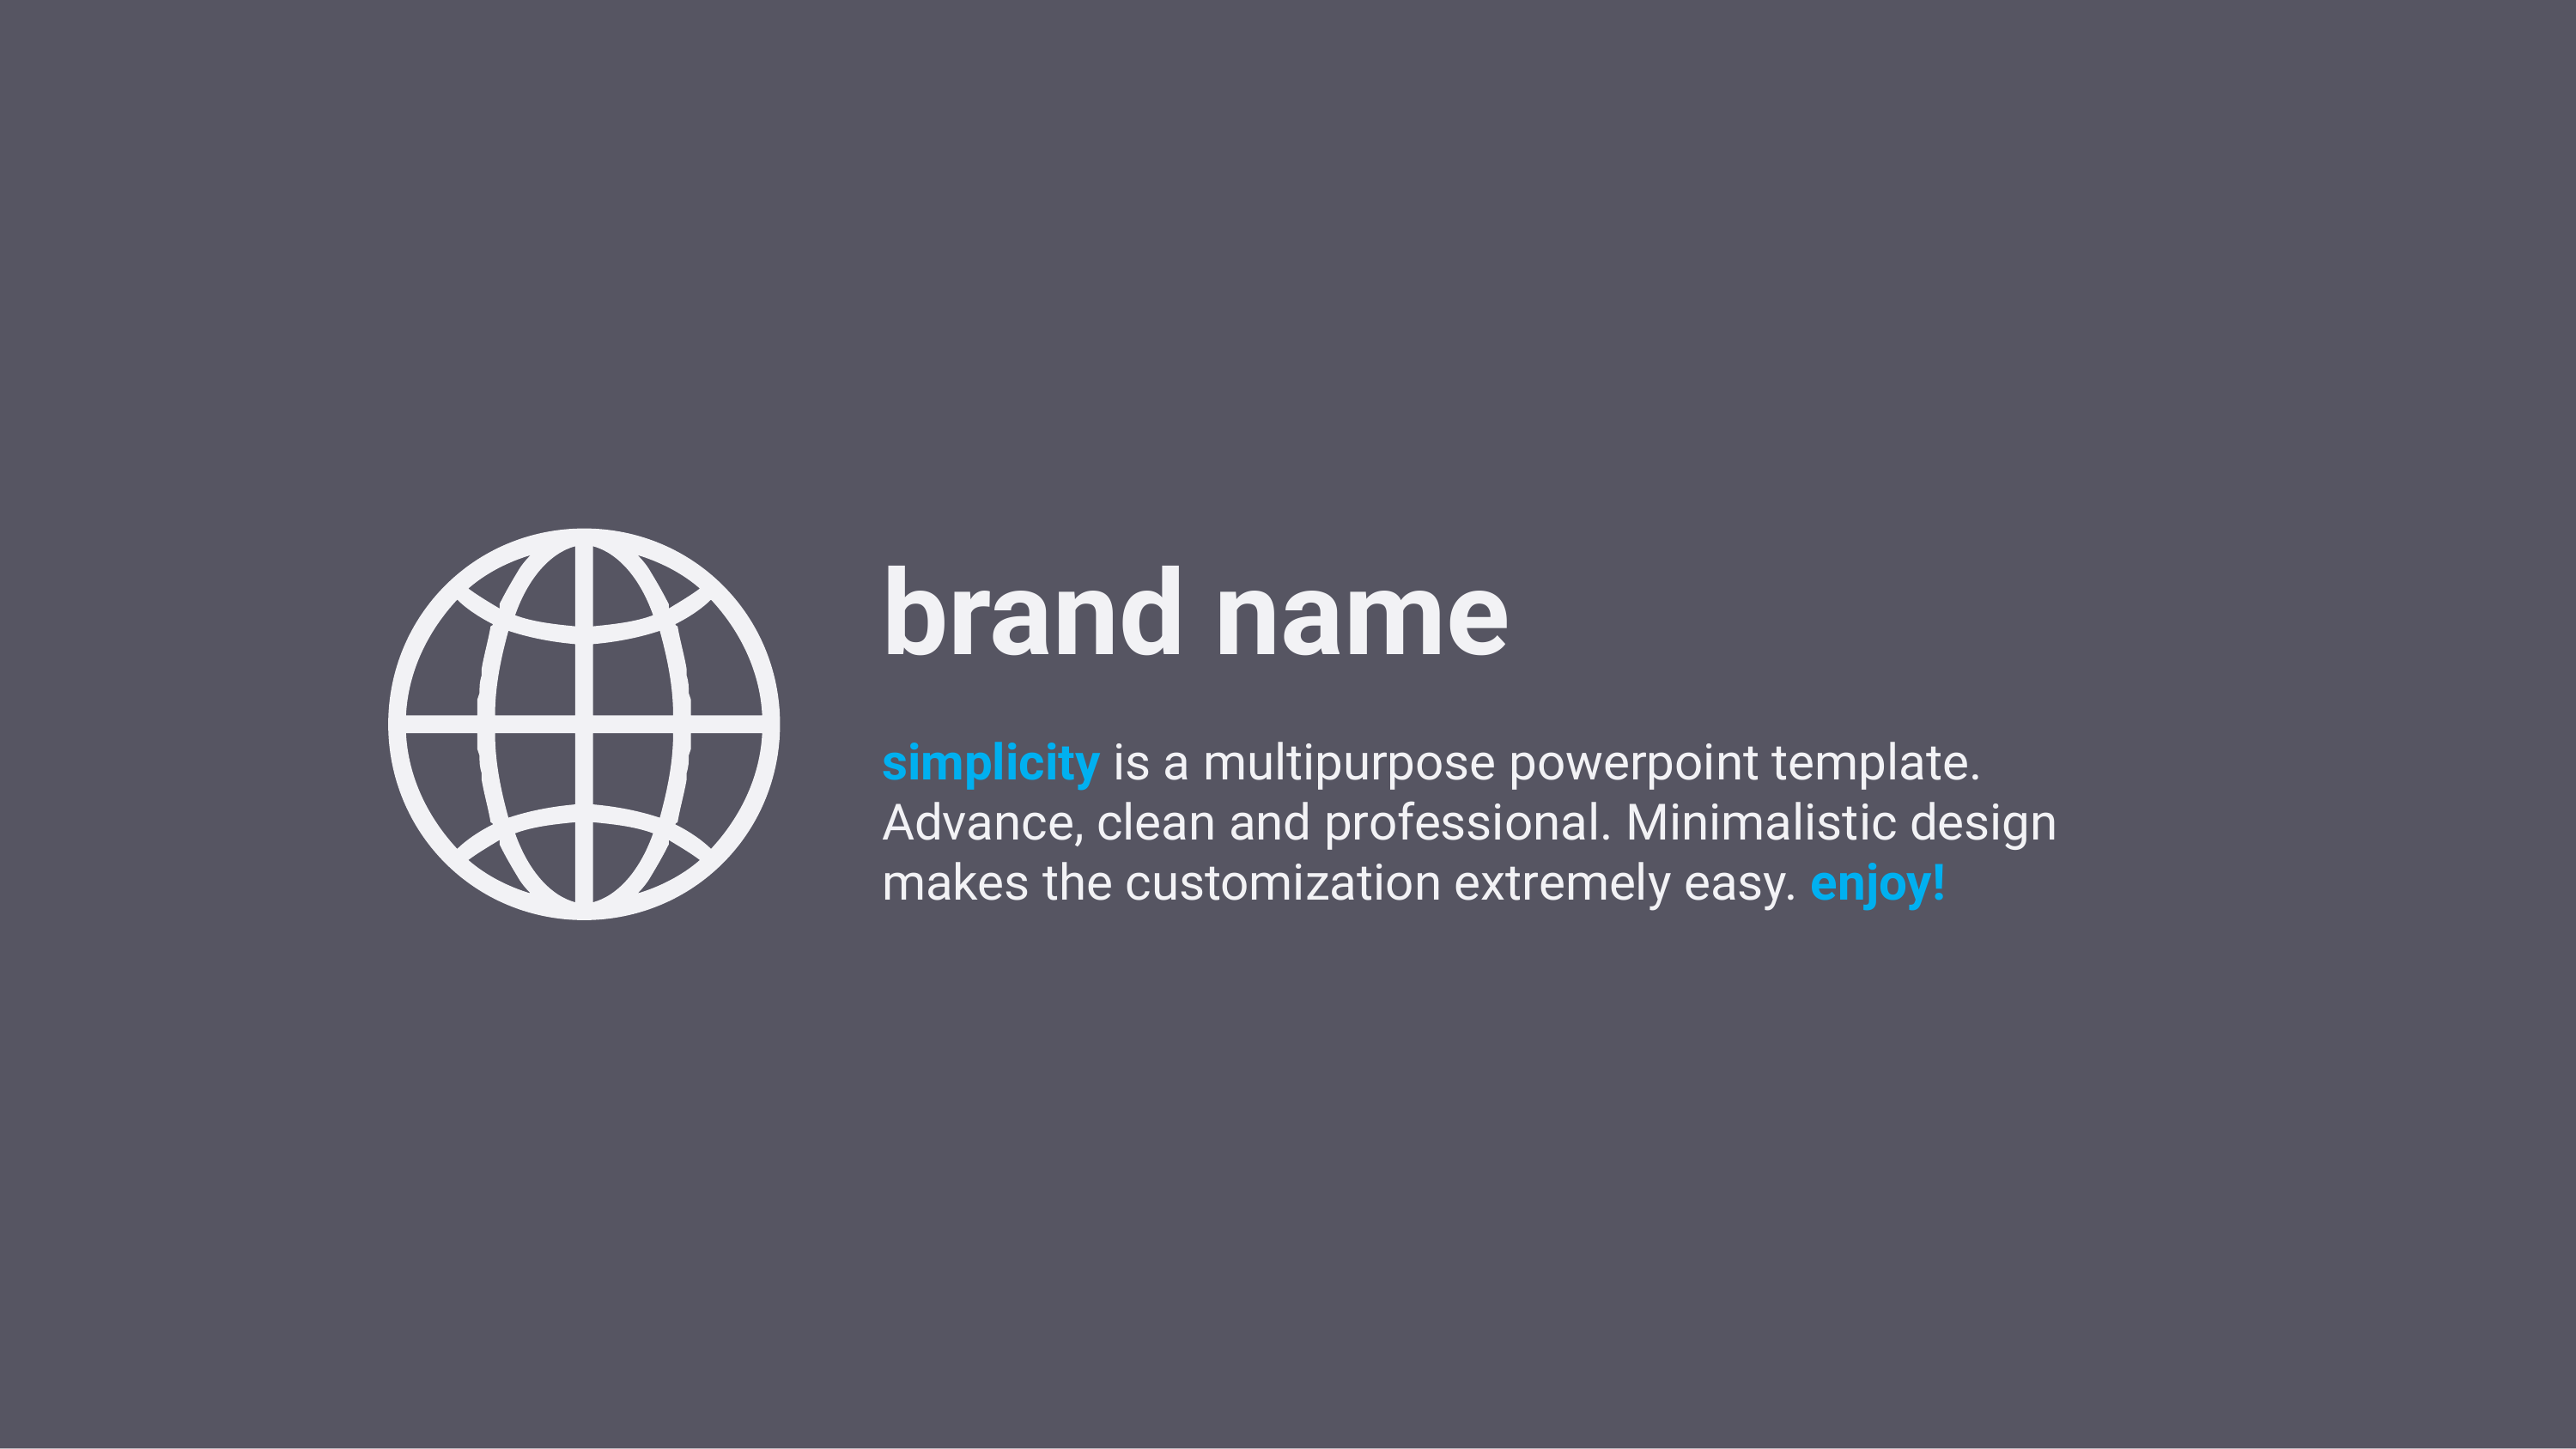

brand name
simplicity is a multipurpose powerpoint template. Advance, clean and professional. Minimalistic design makes the customization extremely easy. enjoy!